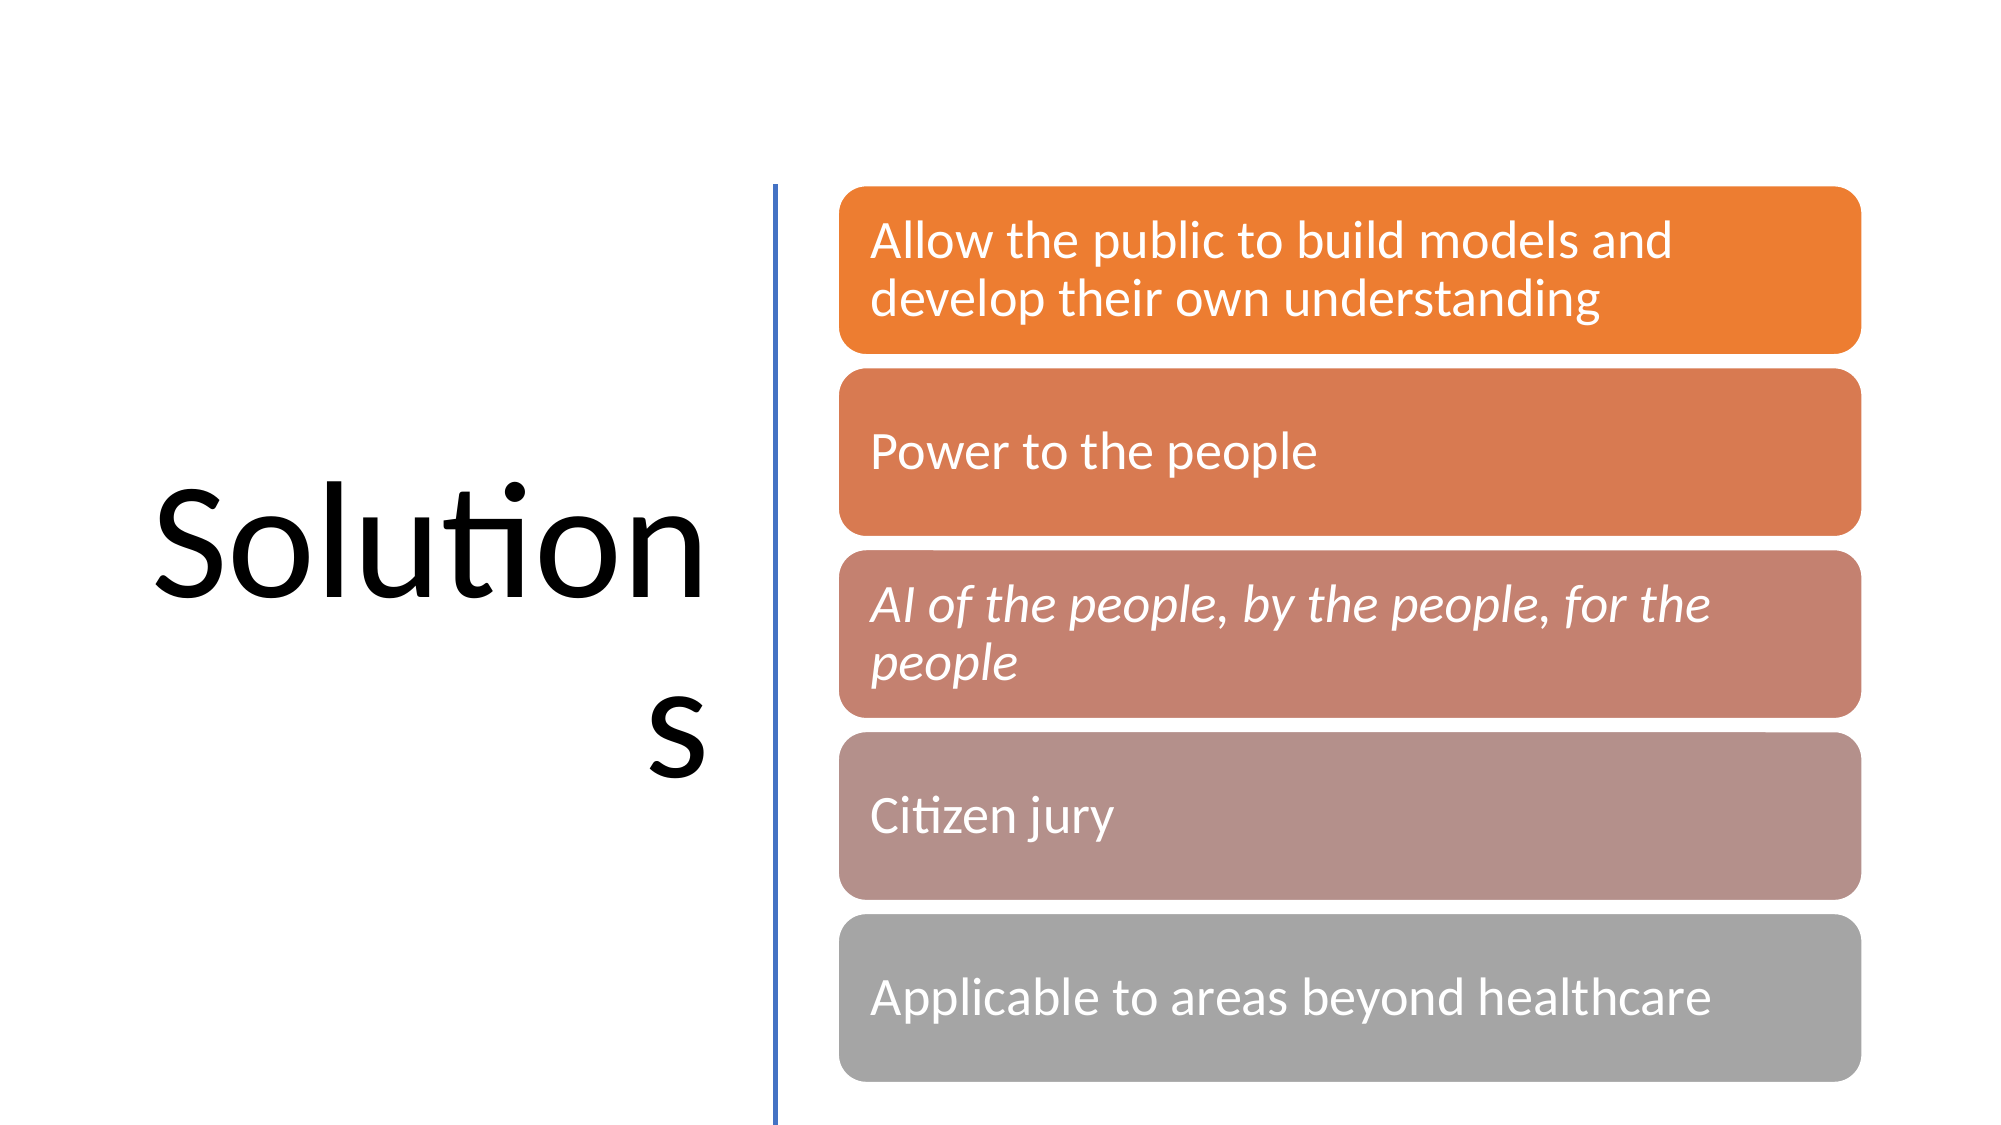

# Solutions
Allow the public to build models and develop their own understanding
Power to the people
AI of the people, by the people, for the people
Citizen jury
Applicable to areas beyond healthcare